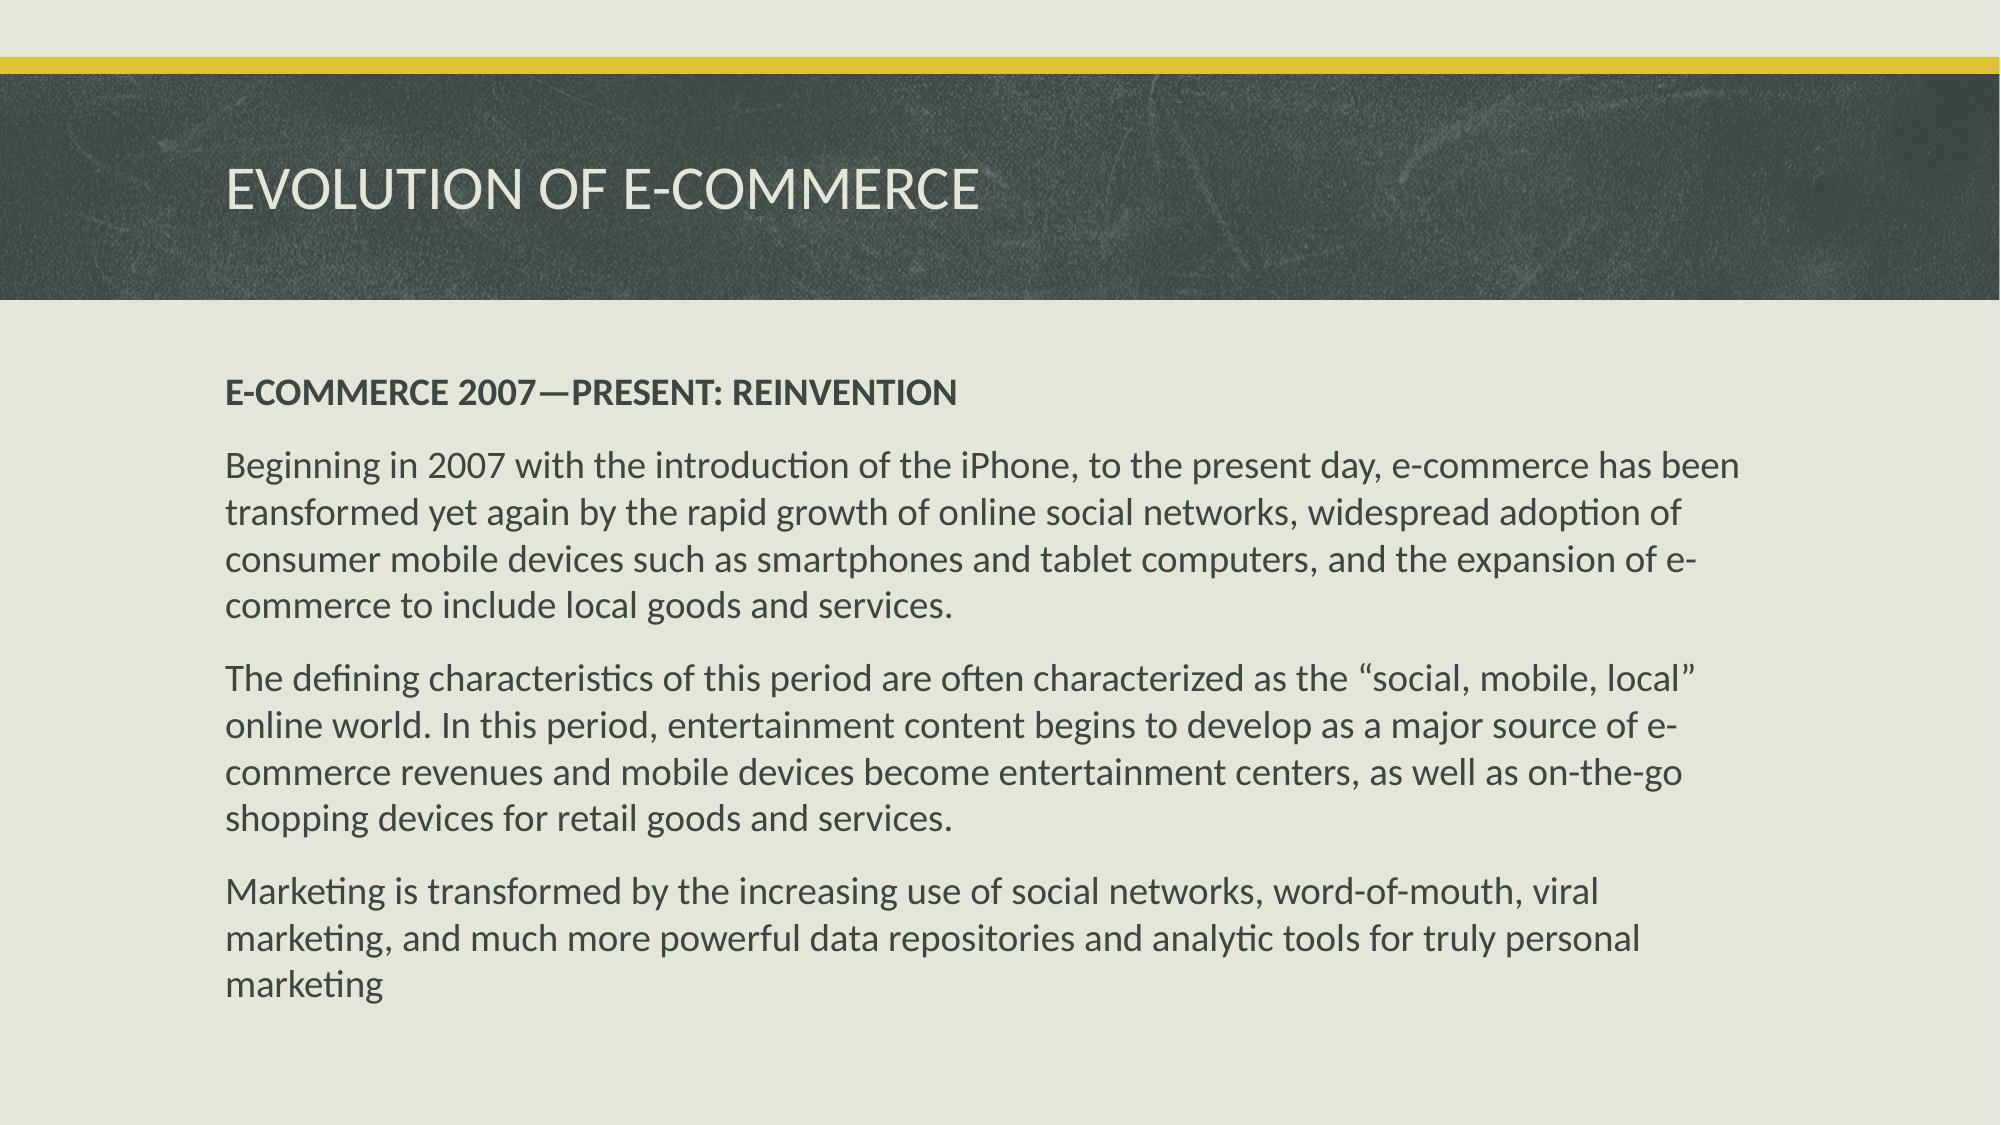

# EVOLUTION OF E-COMMERCE
E-COMMERCE 2007—PRESENT: REINVENTION
Beginning in 2007 with the introduction of the iPhone, to the present day, e-commerce has been transformed yet again by the rapid growth of online social networks, widespread adoption of consumer mobile devices such as smartphones and tablet computers, and the expansion of e-commerce to include local goods and services.
The defining characteristics of this period are often characterized as the “social, mobile, local” online world. In this period, entertainment content begins to develop as a major source of e-commerce revenues and mobile devices become entertainment centers, as well as on-the-go shopping devices for retail goods and services.
Marketing is transformed by the increasing use of social networks, word-of-mouth, viral marketing, and much more powerful data repositories and analytic tools for truly personal marketing